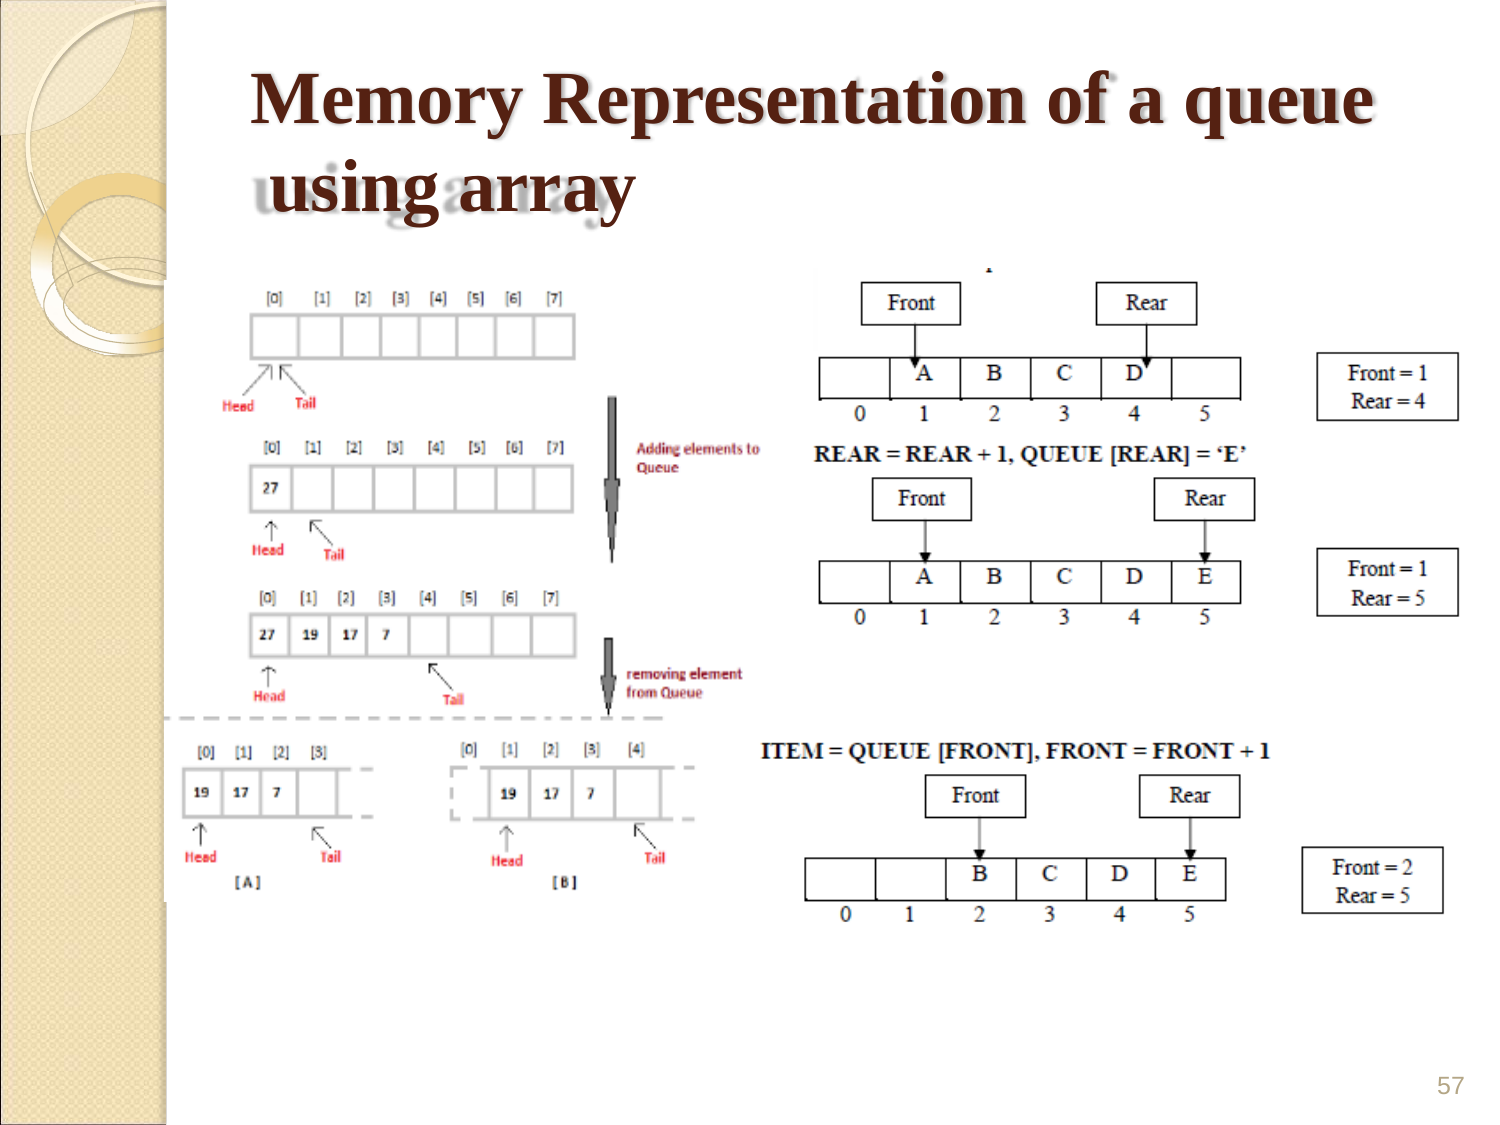

# Memory Representation of a queue  using array

57